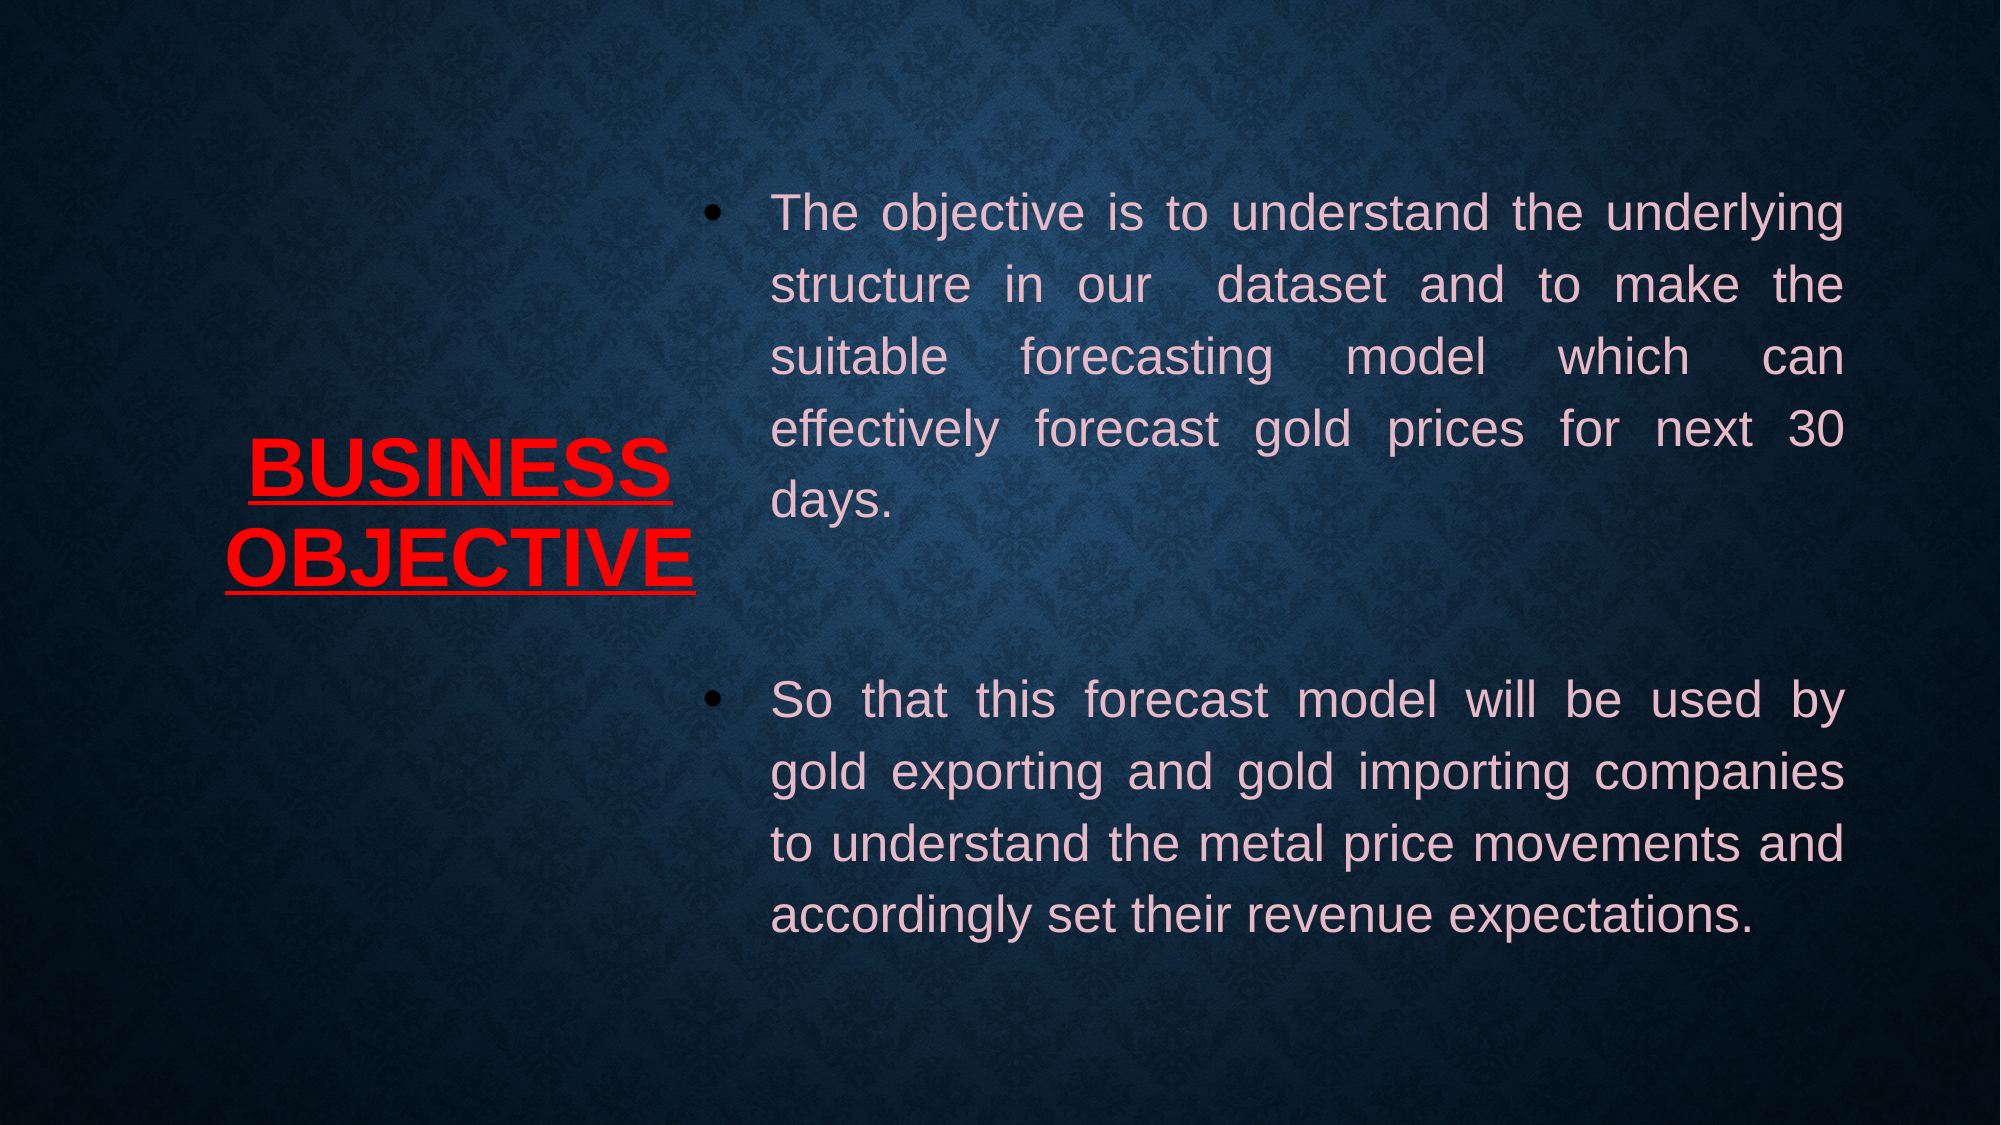

# BUSINESS OBJECTIVE
The objective is to understand the underlying structure in our  dataset and to make the suitable forecasting model which can effectively forecast gold prices for next 30 days.

So that this forecast model will be used by gold exporting and gold importing companies to understand the metal price movements and accordingly set their revenue expectations.